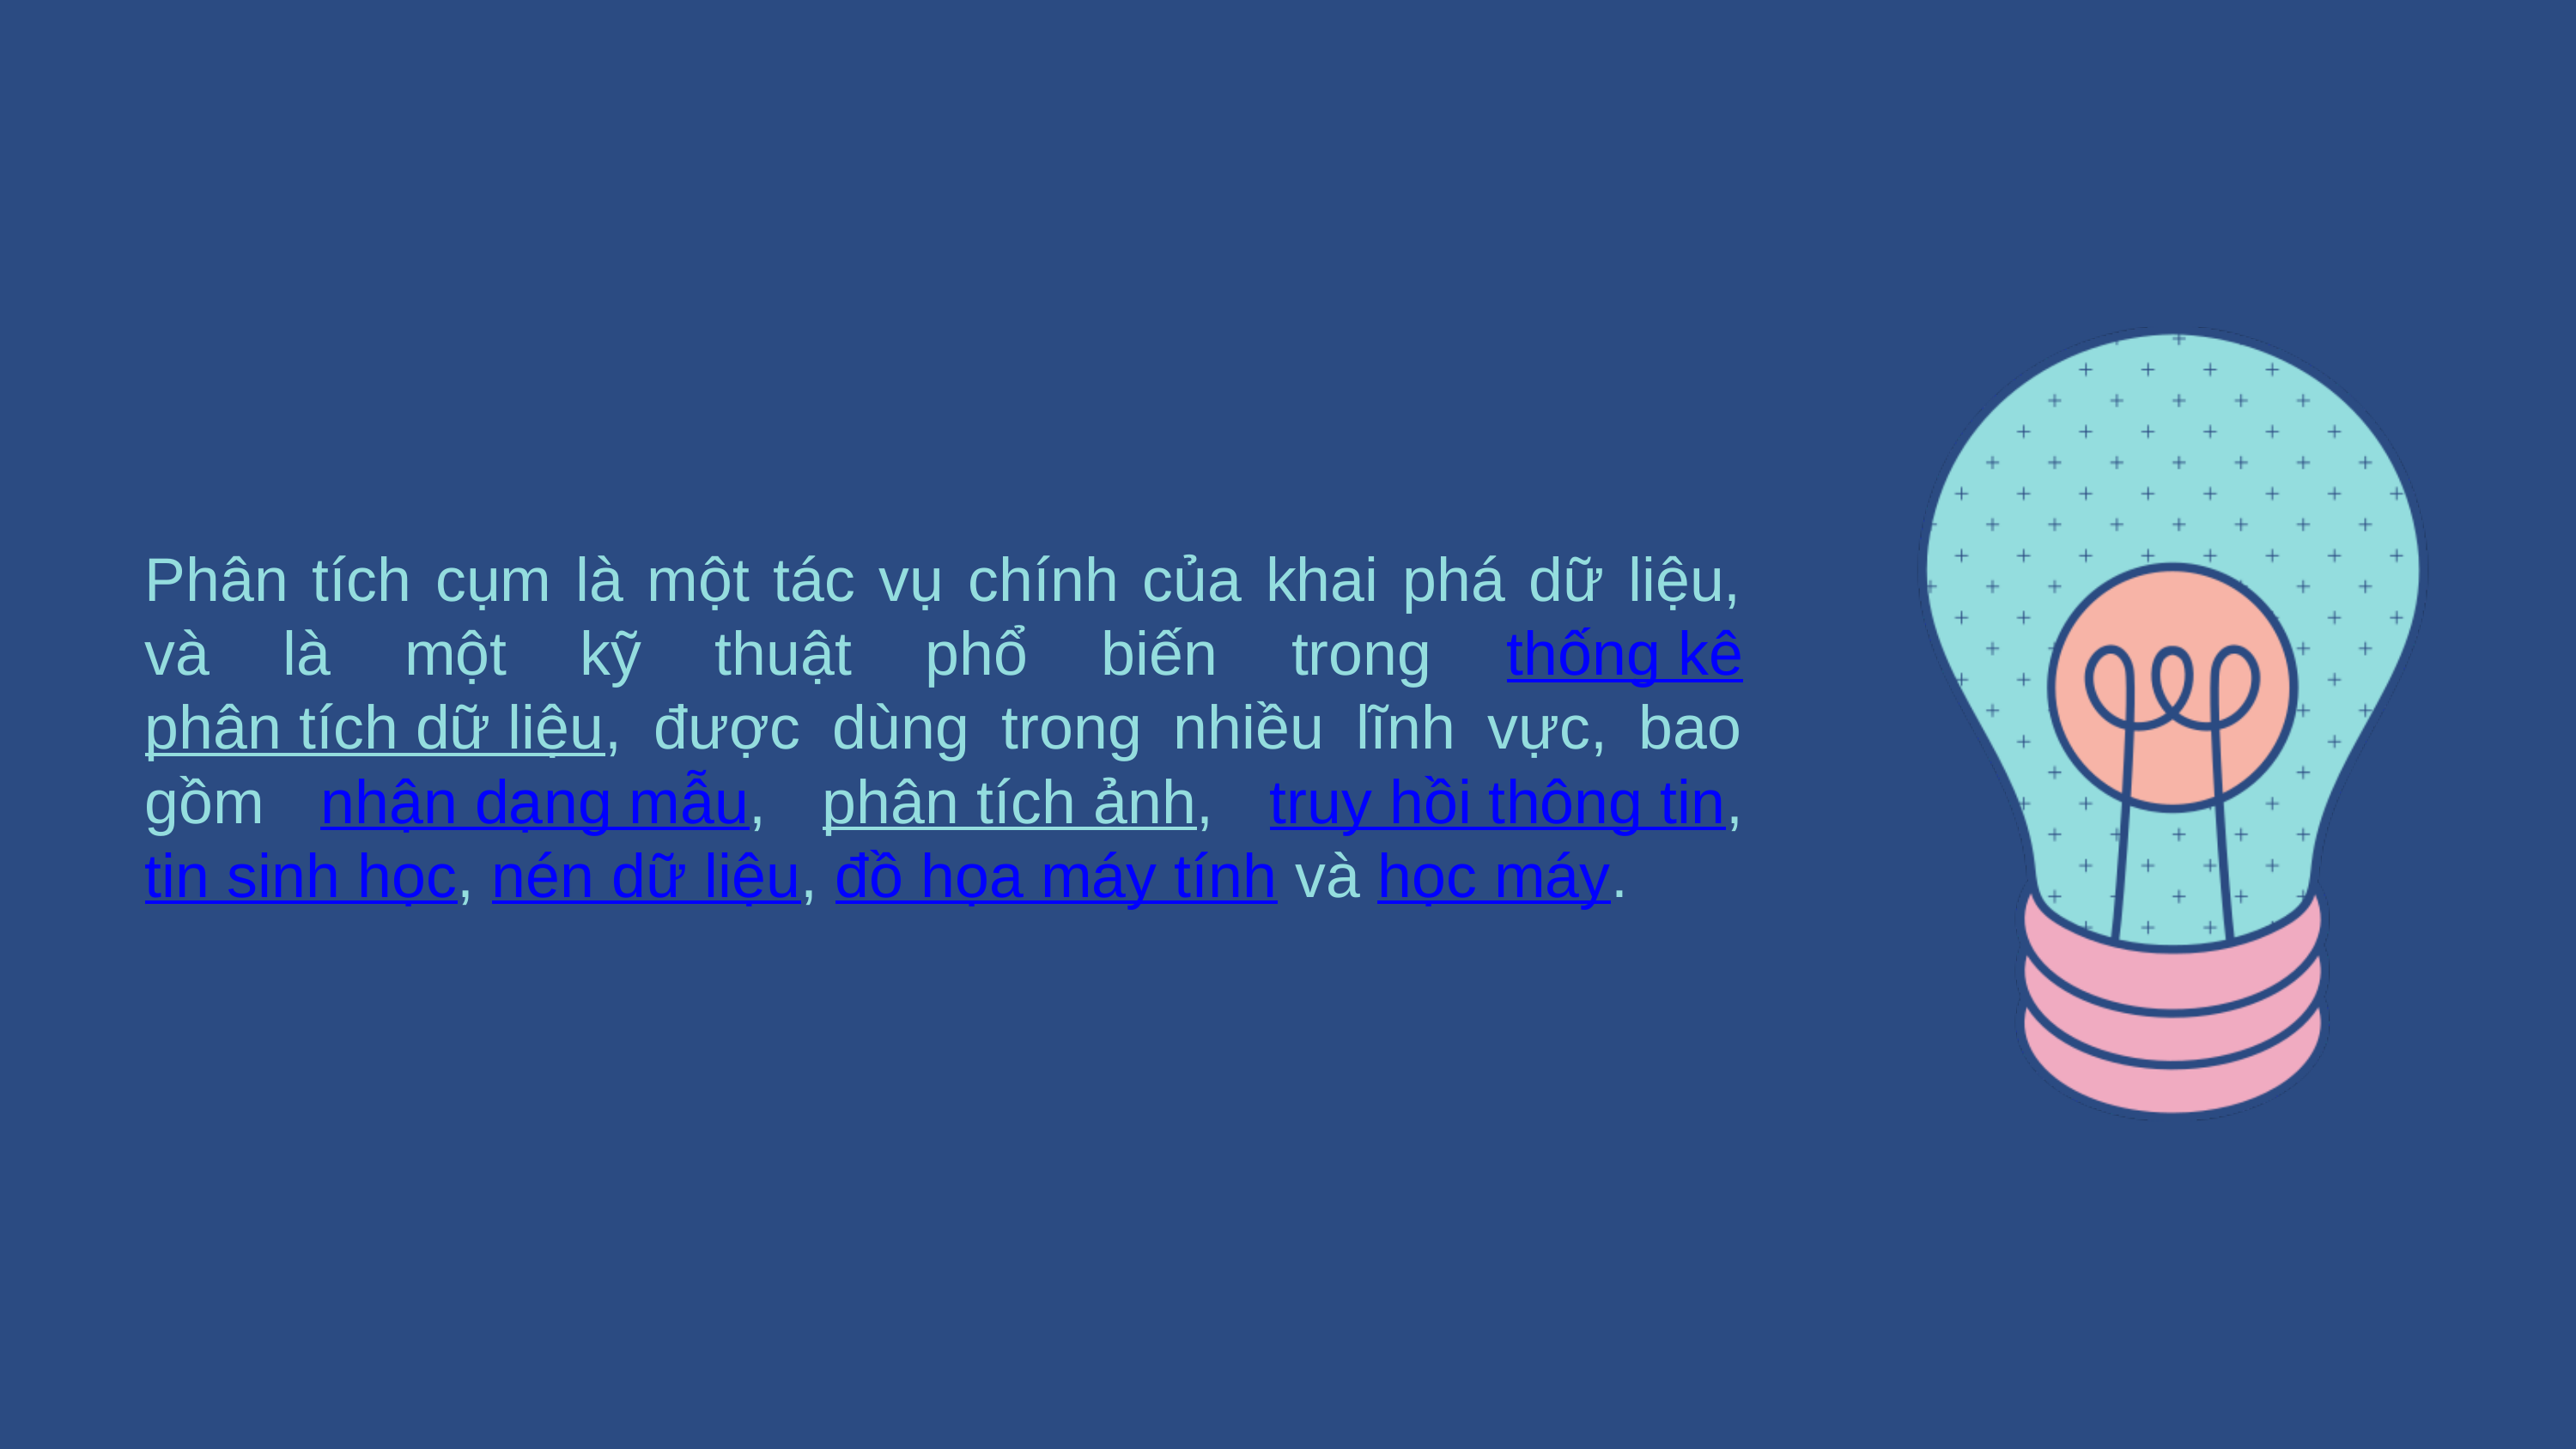

Phân tích cụm là một tác vụ chính của khai phá dữ liệu, và là một kỹ thuật phổ biến trong thống kê phân tích dữ liệu, được dùng trong nhiều lĩnh vực, bao gồm nhận dạng mẫu, phân tích ảnh, truy hồi thông tin, tin sinh học, nén dữ liệu, đồ họa máy tính và học máy.